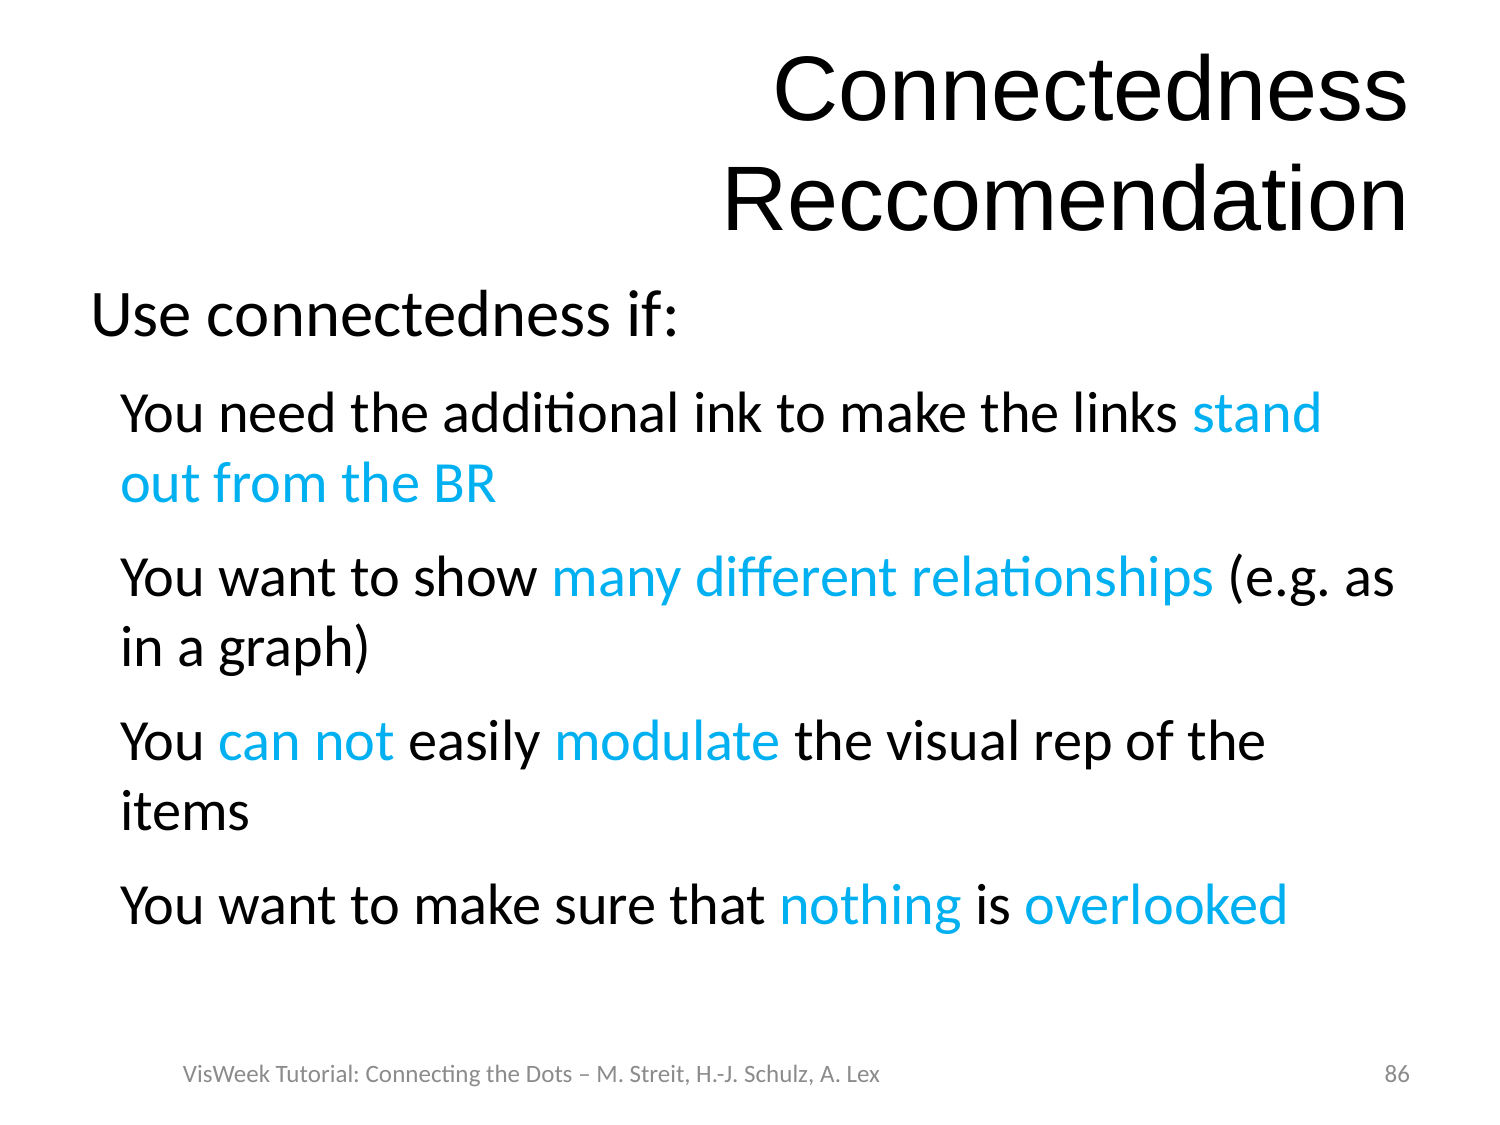

# Connectedness Reccomendation
Use connectedness if:
You need the additional ink to make the links stand out from the BR
You want to show many different relationships (e.g. as in a graph)
You can not easily modulate the visual rep of the items
You want to make sure that nothing is overlooked

VisWeek Tutorial: Connecting the Dots – M. Streit, H.-J. Schulz, A. Lex
86